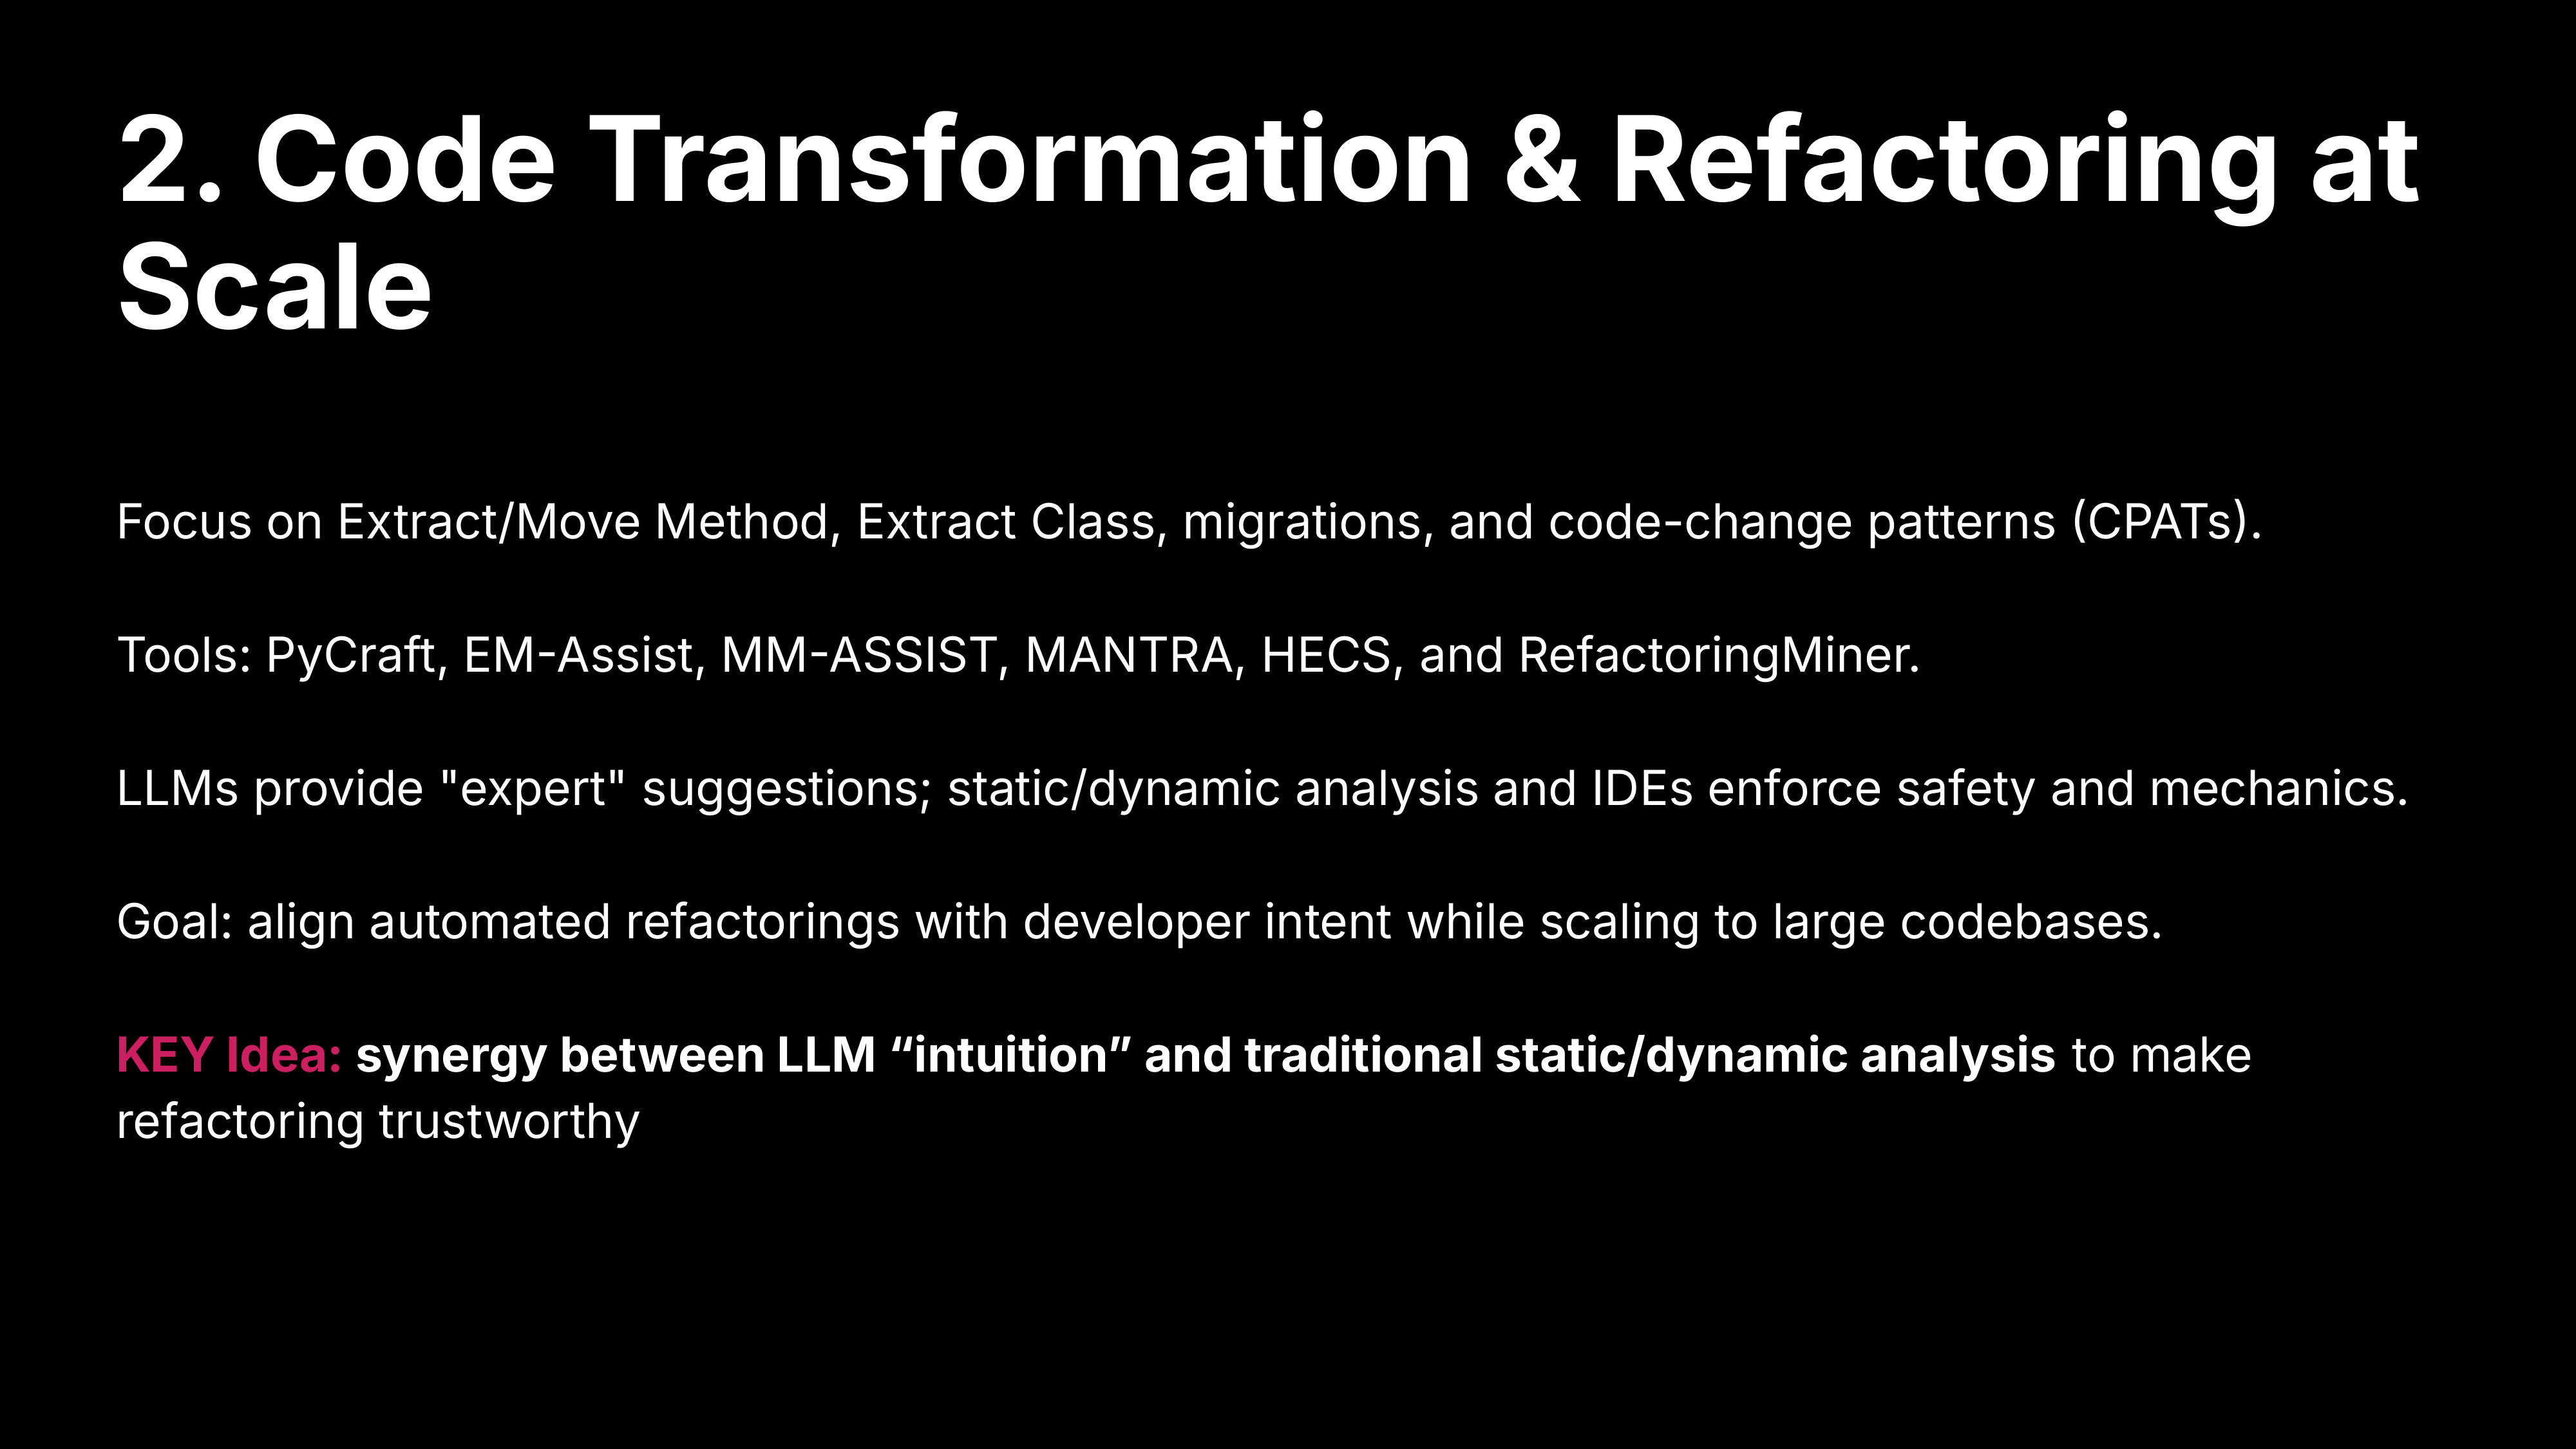

# 2. Code Transformation & Refactoring at Scale
Focus on Extract/Move Method, Extract Class, migrations, and code-change patterns (CPATs).

Tools: PyCraft, EM-Assist, MM-ASSIST, MANTRA, HECS, and RefactoringMiner.

LLMs provide "expert" suggestions; static/dynamic analysis and IDEs enforce safety and mechanics.

Goal: align automated refactorings with developer intent while scaling to large codebases.

KEY Idea: synergy between LLM “intuition” and traditional static/dynamic analysis to make refactoring trustworthy